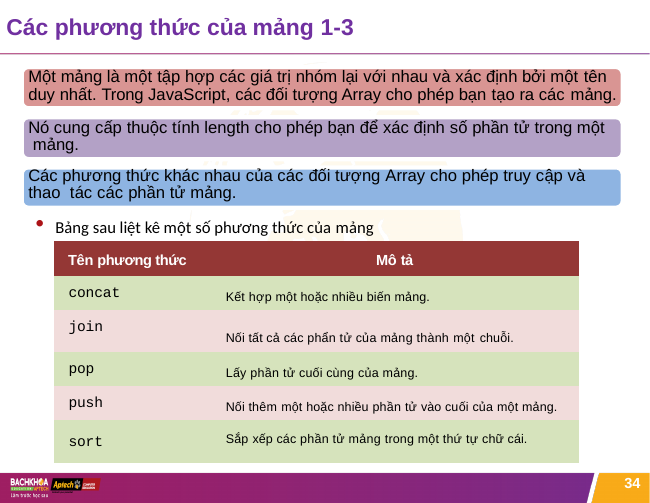

# Các phương thức của mảng 1-3
Một mảng là một tập hợp các giá trị nhóm lại với nhau và xác định bởi một tên
duy nhất. Trong JavaScript, các đối tượng Array cho phép bạn tạo ra các mảng.
Nó cung cấp thuộc tính length cho phép bạn để xác định số phần tử trong một  mảng.
Các phương thức khác nhau của các đối tượng Array cho phép truy cập và thao  tác các phần tử mảng.
Bảng sau liệt kê một số phương thức của mảng

| Tên phương thức | Mô tả |
| --- | --- |
| concat | Kết hợp một hoặc nhiều biến mảng. |
| join | Nối tất cả các phẩn tử của mảng thành một chuỗi. |
| pop | Lấy phần tử cuối cùng của mảng. |
| push | Nối thêm một hoặc nhiều phần tử vào cuối của một mảng. |
| sort | Sắp xếp các phần tử mảng trong một thứ tự chữ cái. |
34